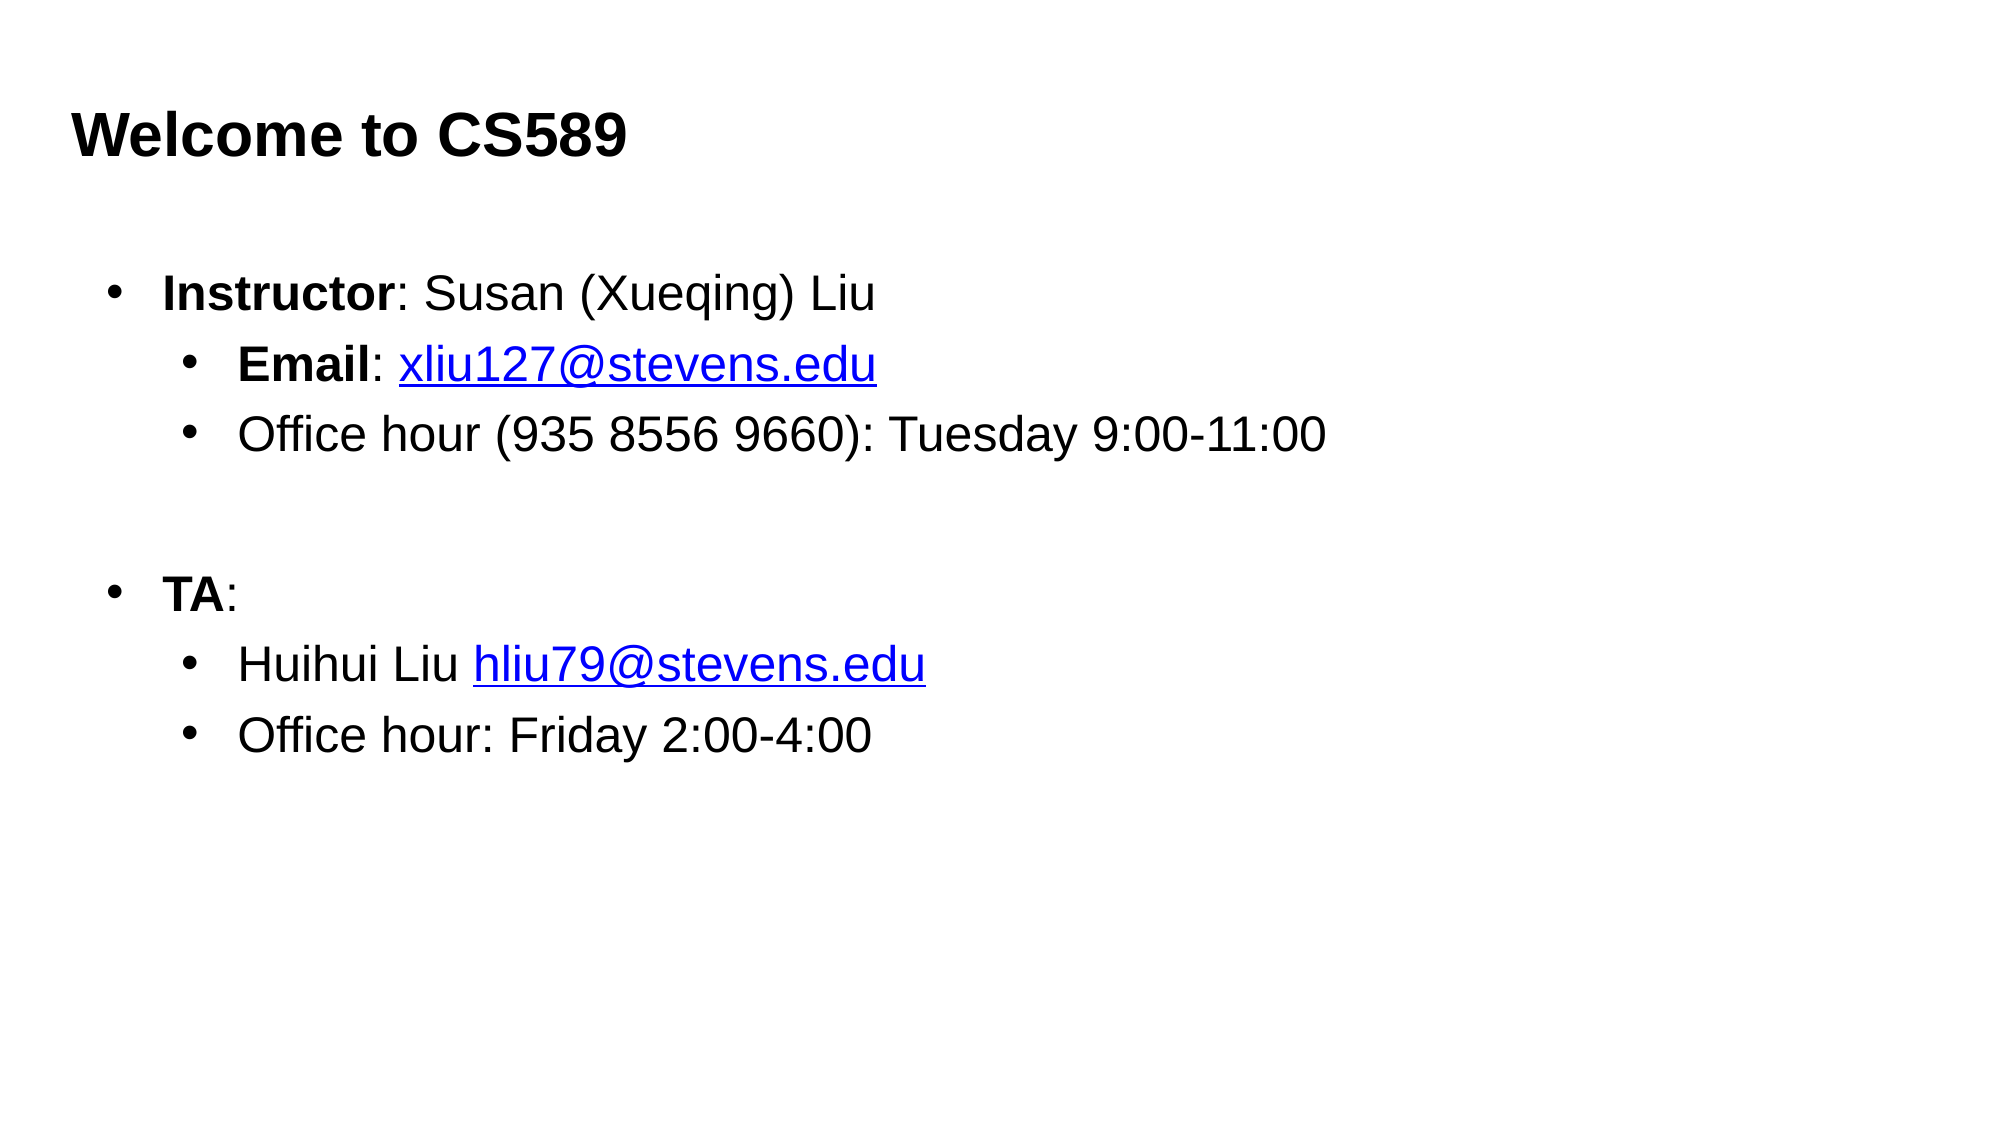

Welcome to CS589
Instructor: Susan (Xueqing) Liu
Email: xliu127@stevens.edu
Office hour (935 8556 9660): Tuesday 9:00-11:00

TA:
Huihui Liu hliu79@stevens.edu
Office hour: Friday 2:00-4:00
2